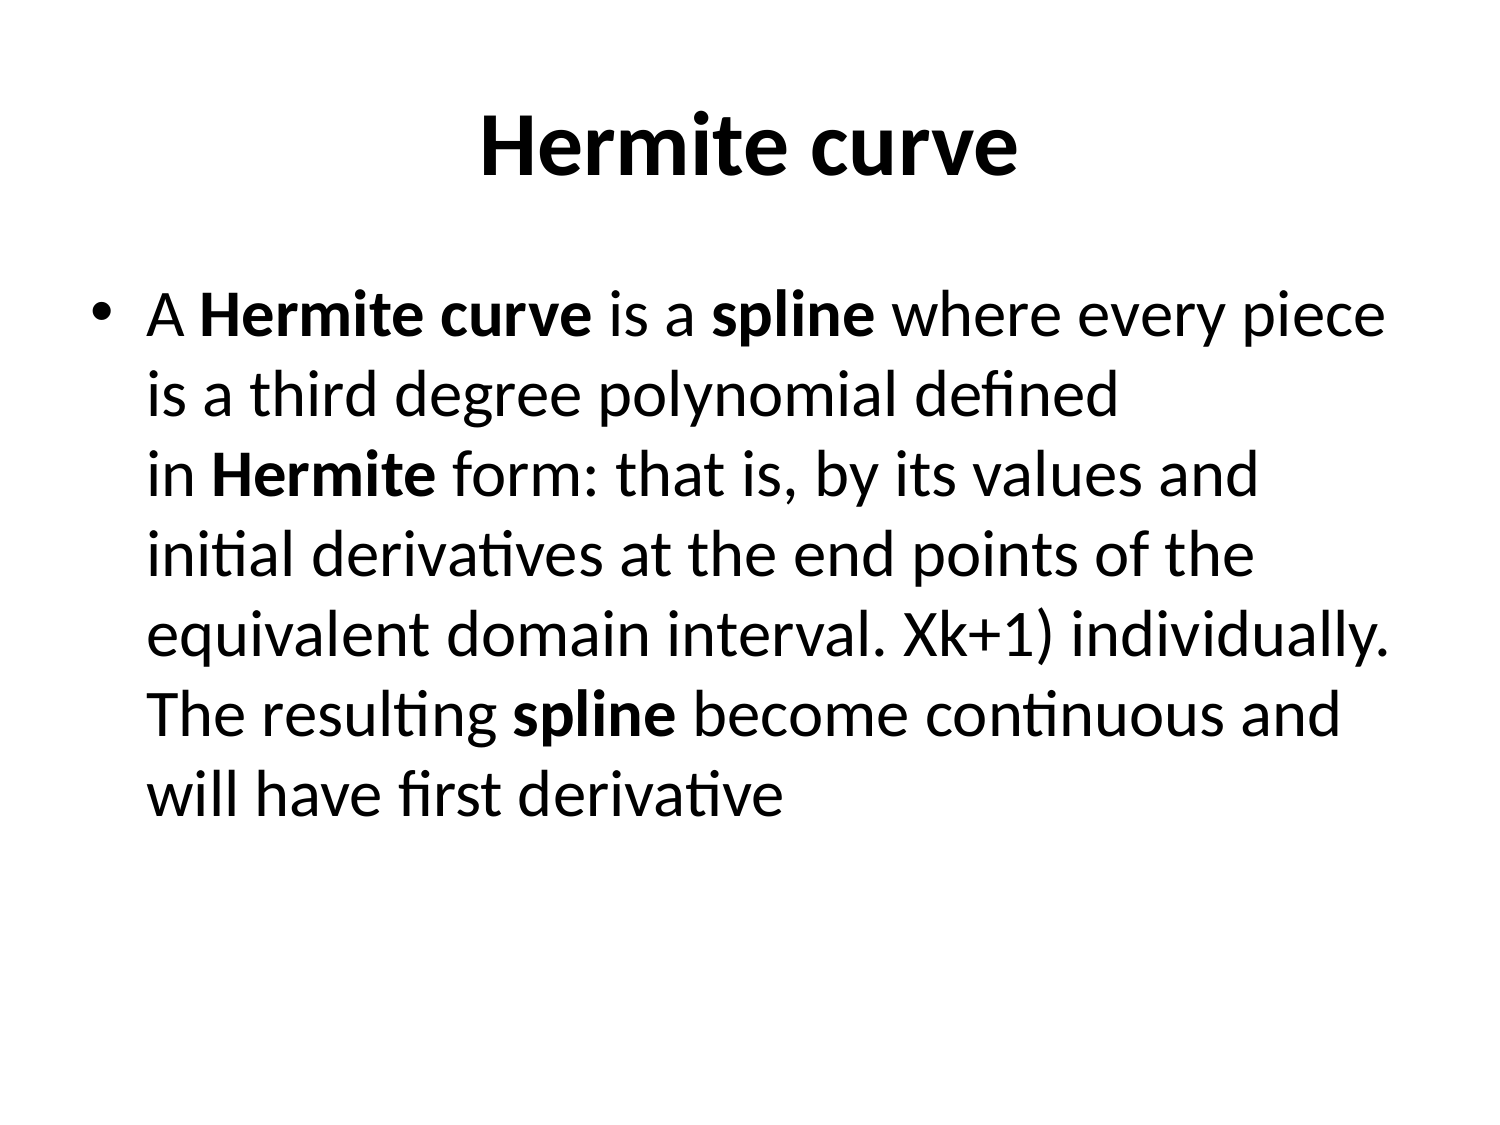

# Hermite curve
A Hermite curve is a spline where every piece is a third degree polynomial defined in Hermite form: that is, by its values and initial derivatives at the end points of the equivalent domain interval. Xk+1) individually. The resulting spline become continuous and will have first derivative